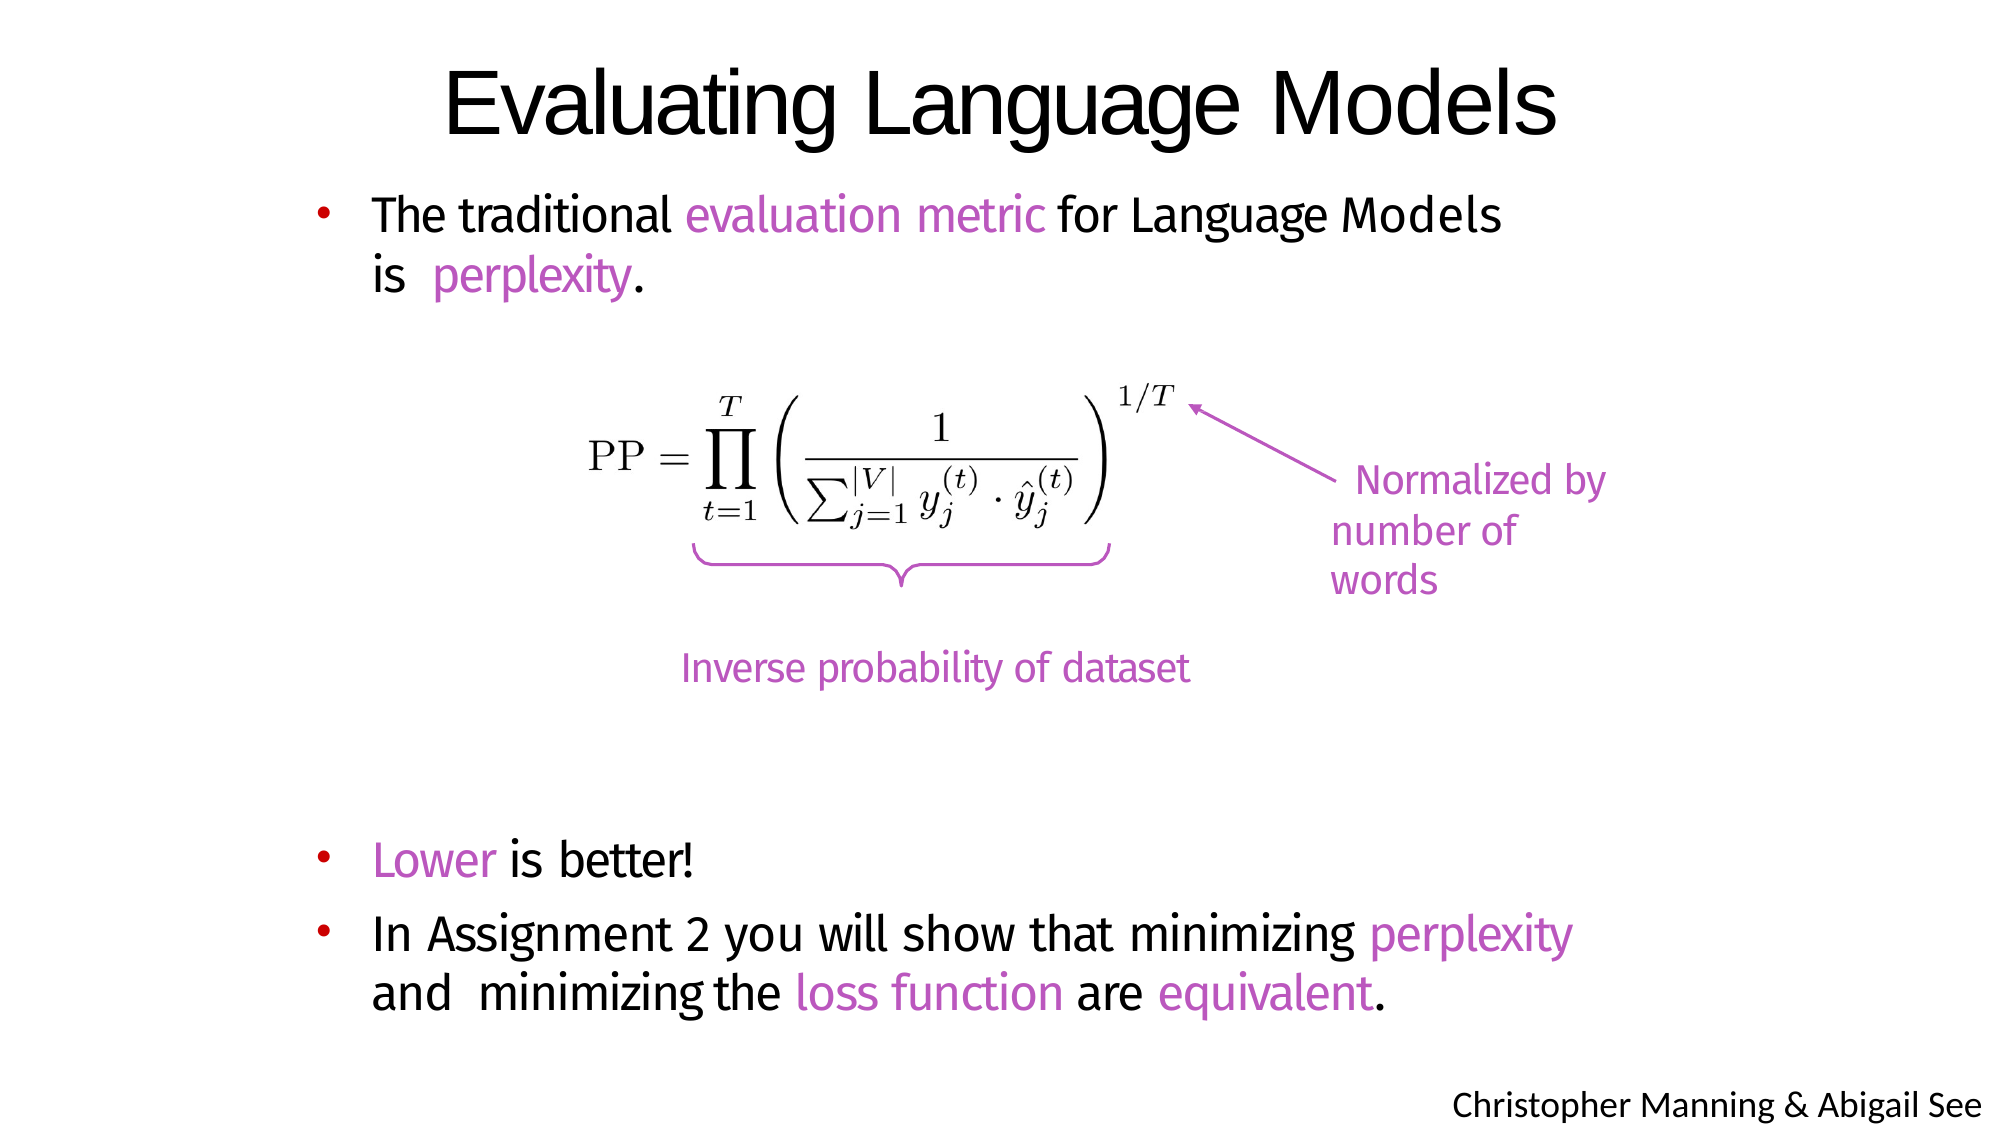

# Evaluating Language Models
The traditional evaluation metric for Language Models is  perplexity.

Normalized by  number of words
Inverse probability of dataset

Lower is better!
In Assignment 2 you will show that minimizing perplexity and  minimizing the loss function are equivalent.

Christopher Manning & Abigail See